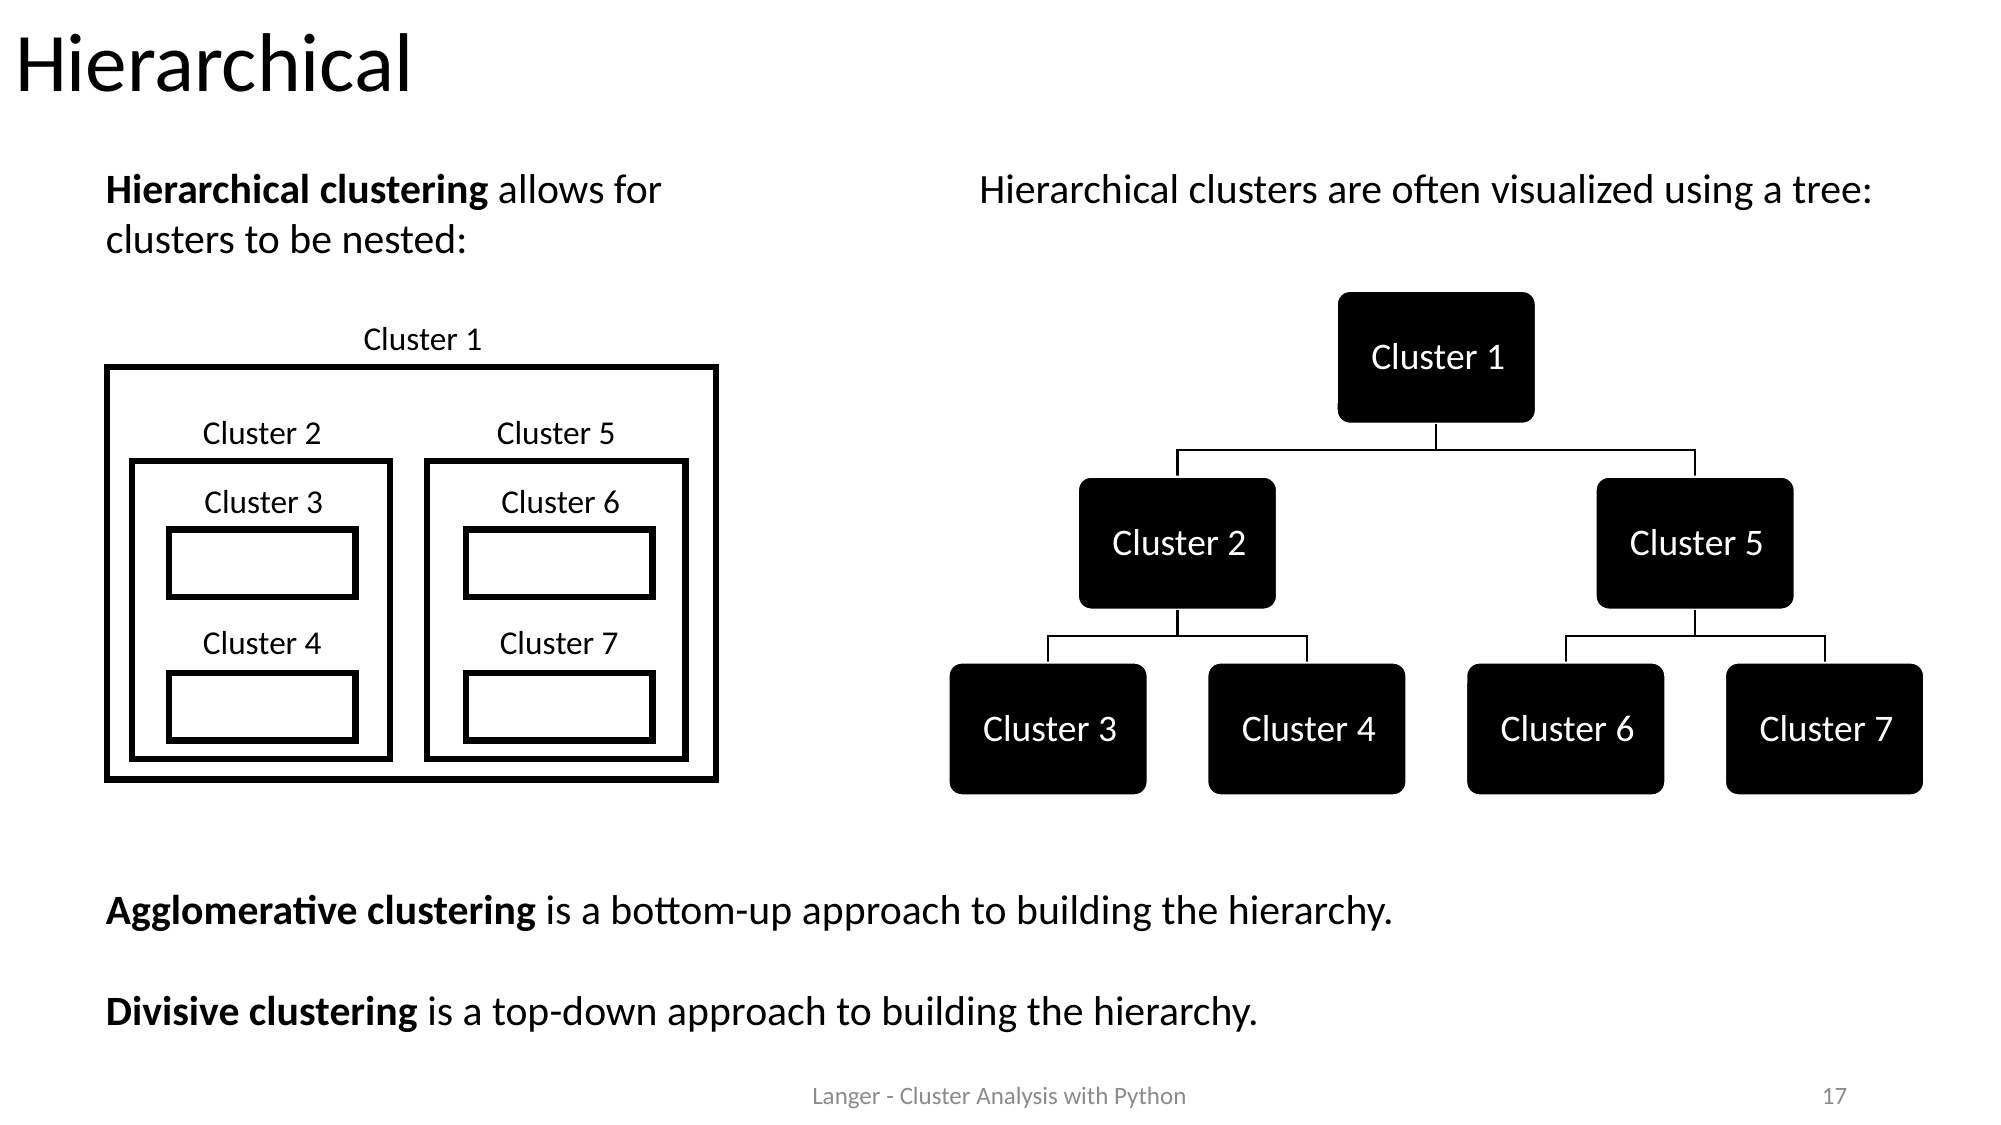

# Hierarchical
Hierarchical clustering allows for clusters to be nested:
Hierarchical clusters are often visualized using a tree:
Cluster 1
Cluster 2
Cluster 3
Cluster 4
Cluster 5
Cluster 6
Cluster 7
Cluster 1

Cluster 2
Cluster 5

Cluster 3
Cluster 6

Cluster 4
Cluster 7

Agglomerative clustering is a bottom-up approach to building the hierarchy.

Divisive clustering is a top-down approach to building the hierarchy.
Langer - Cluster Analysis with Python
17